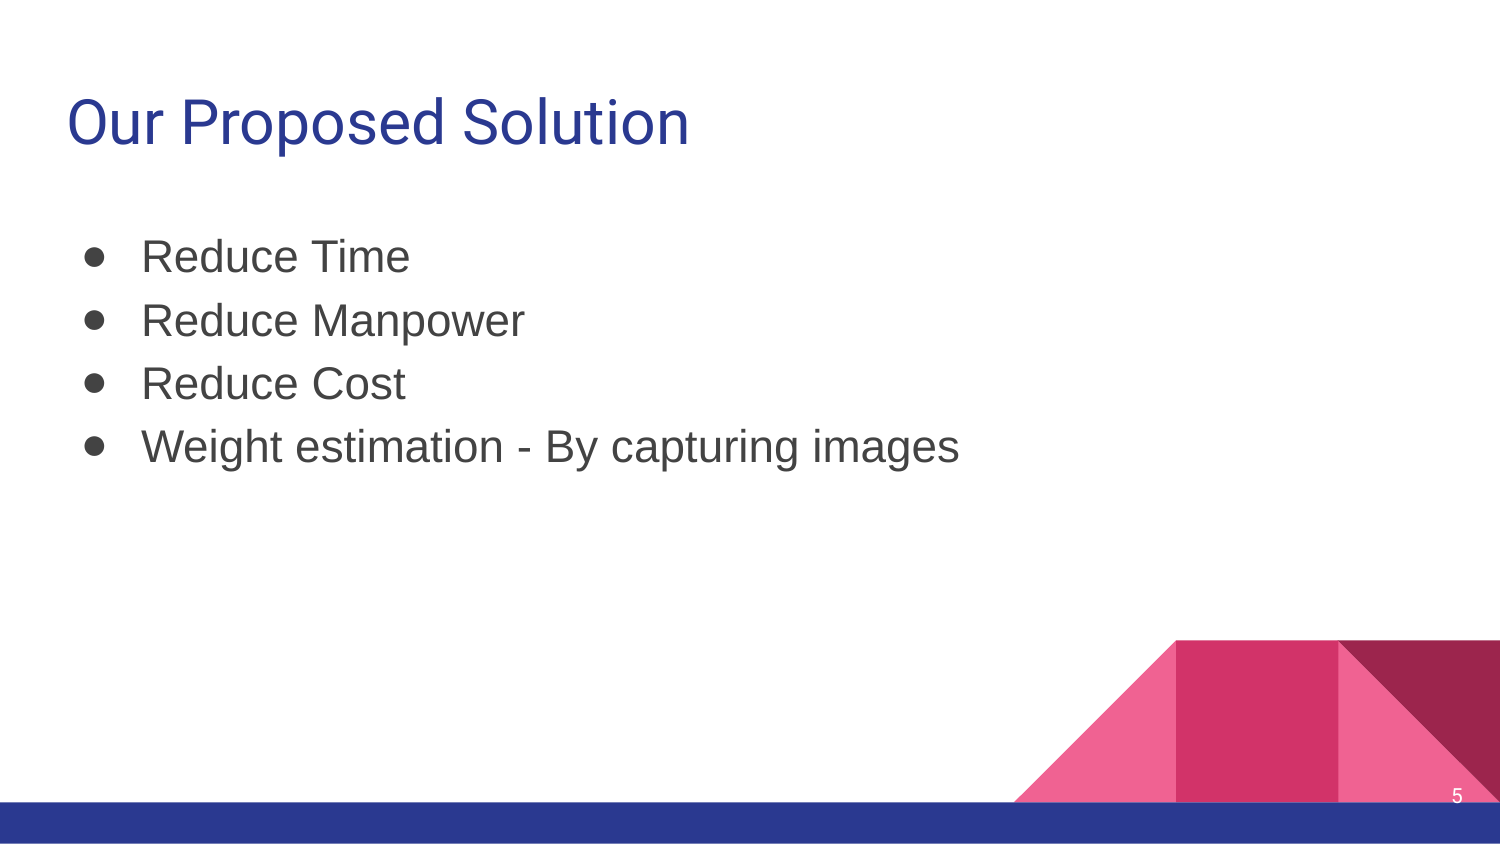

# Our Proposed Solution
Reduce Time
Reduce Manpower
Reduce Cost
Weight estimation - By capturing images
5